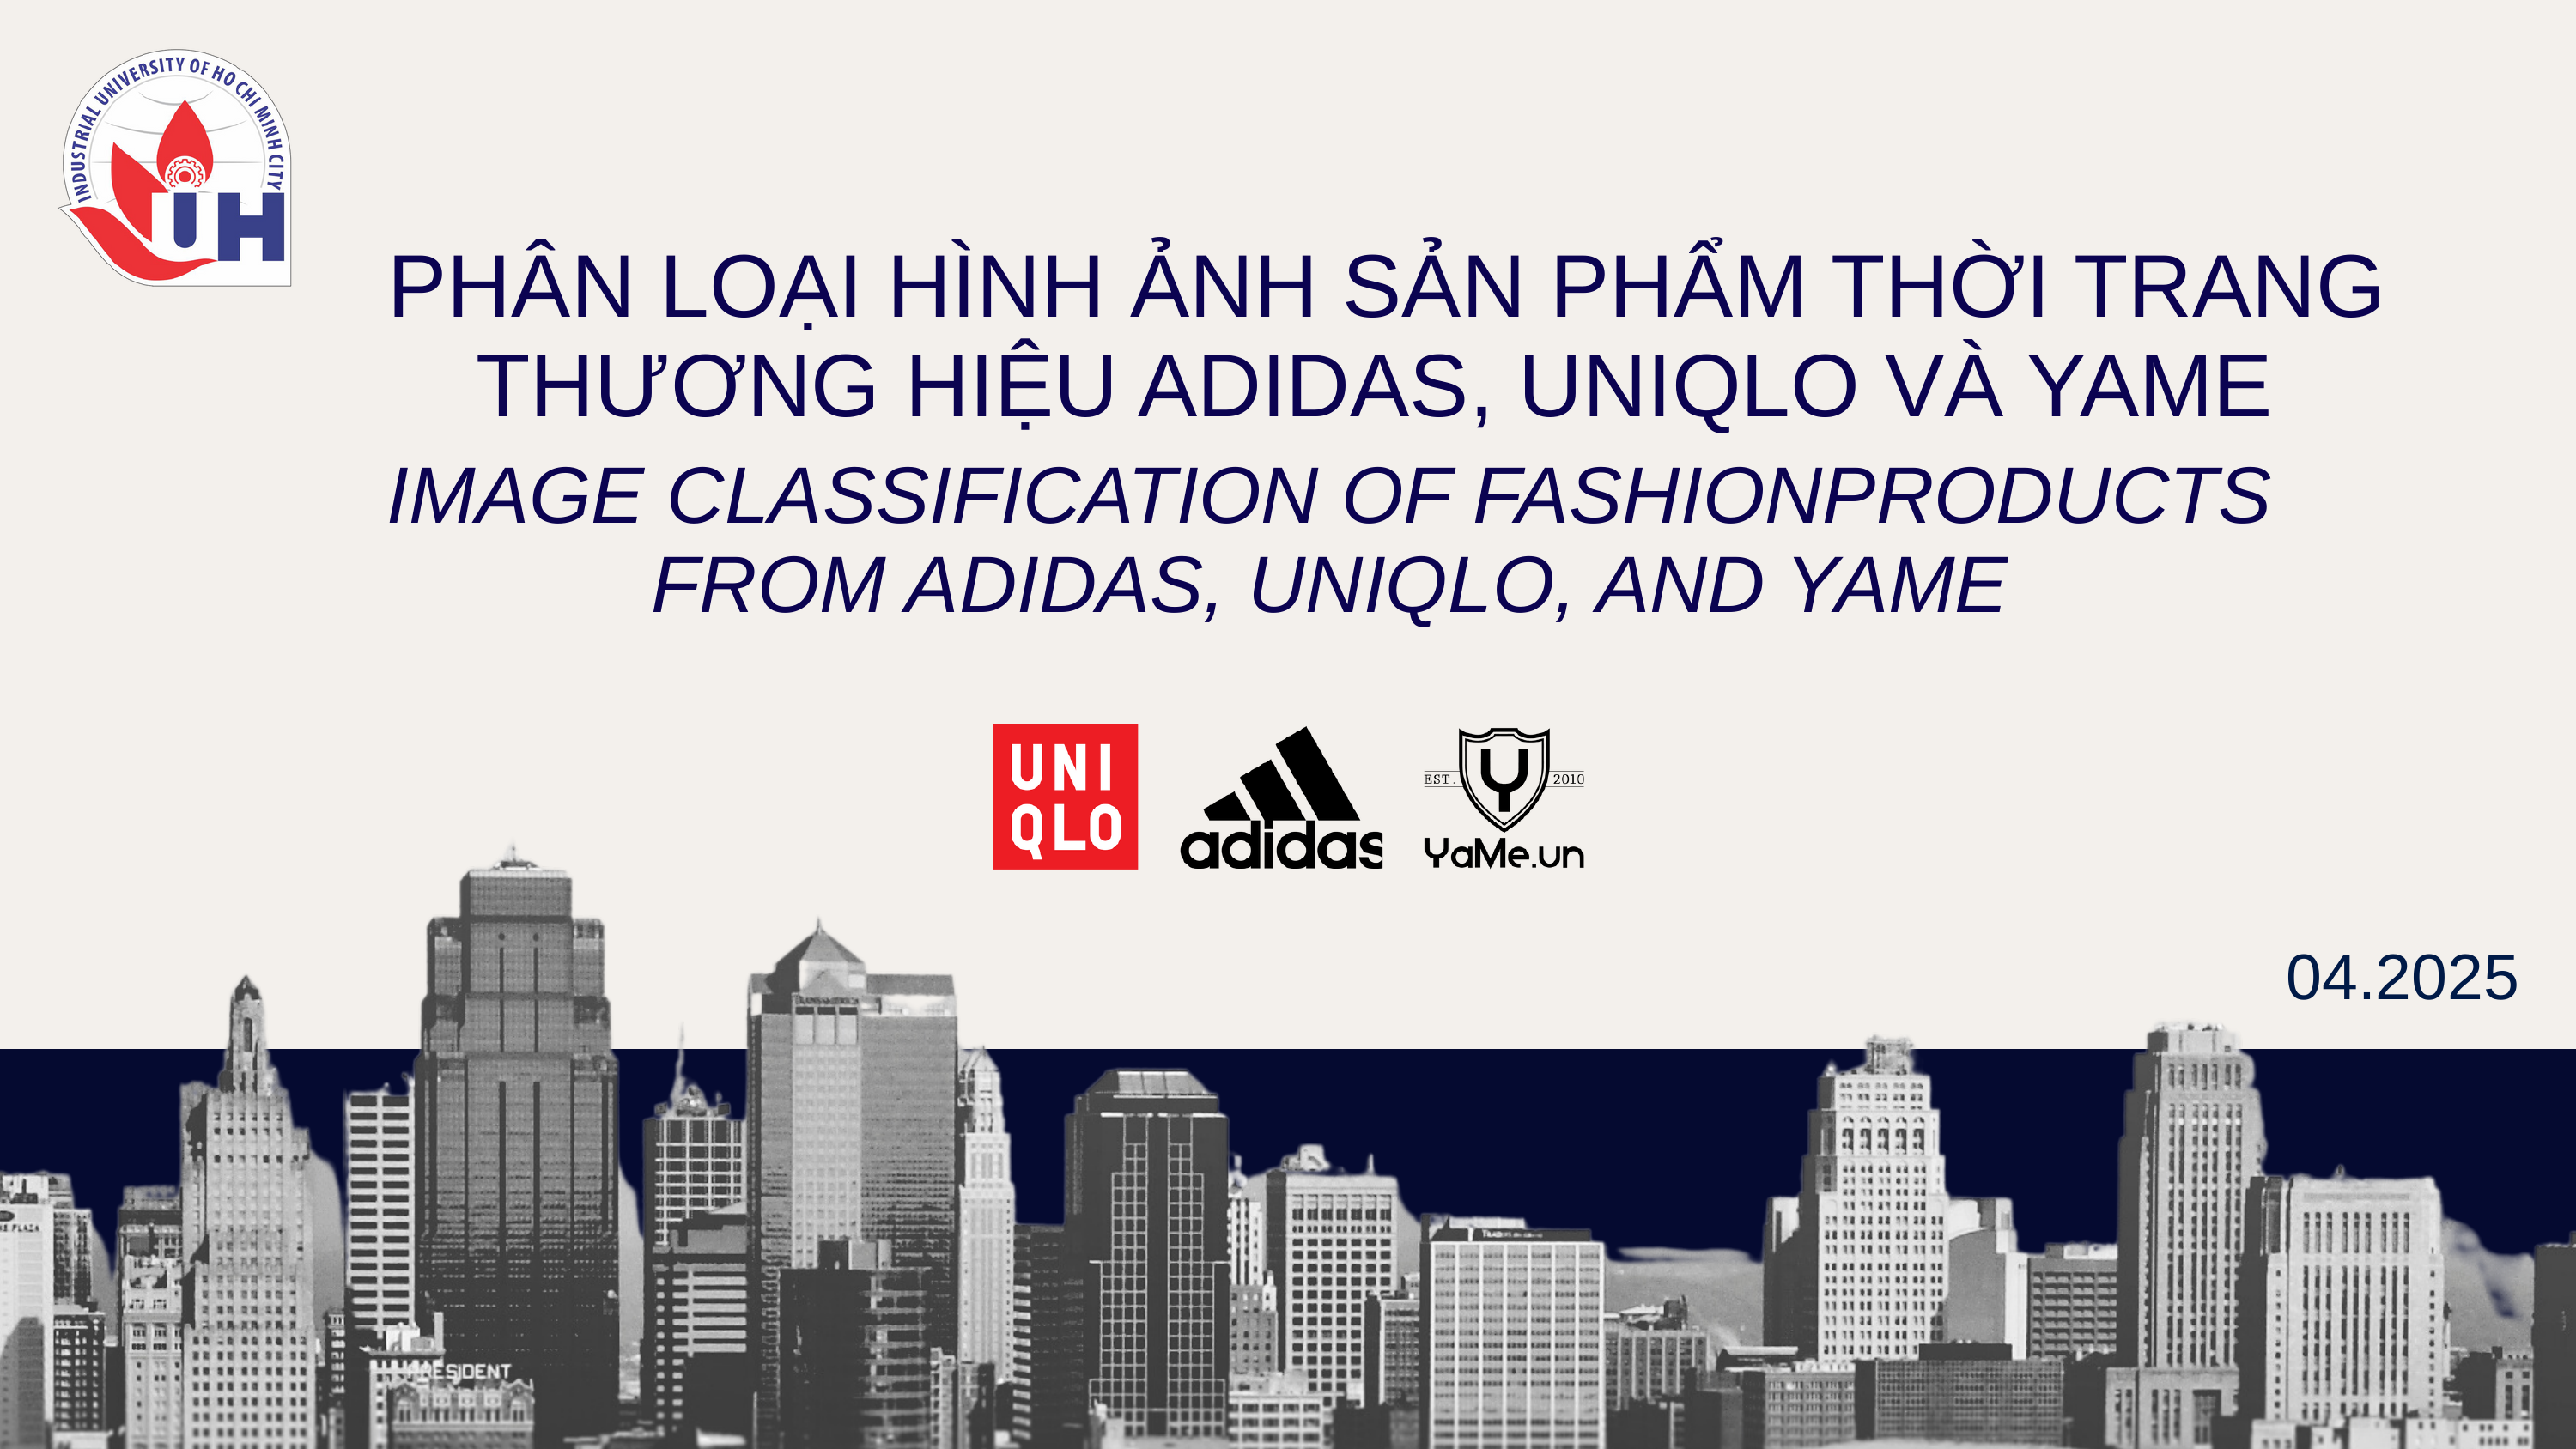

PHÂN LOẠI HÌNH ẢNH SẢN PHẨM THỜI TRANG THƯƠNG HIỆU ADIDAS, UNIQLO VÀ YAME
IMAGE CLASSIFICATION OF FASHIONPRODUCTS
FROM ADIDAS, UNIQLO, AND YAME

04.2025